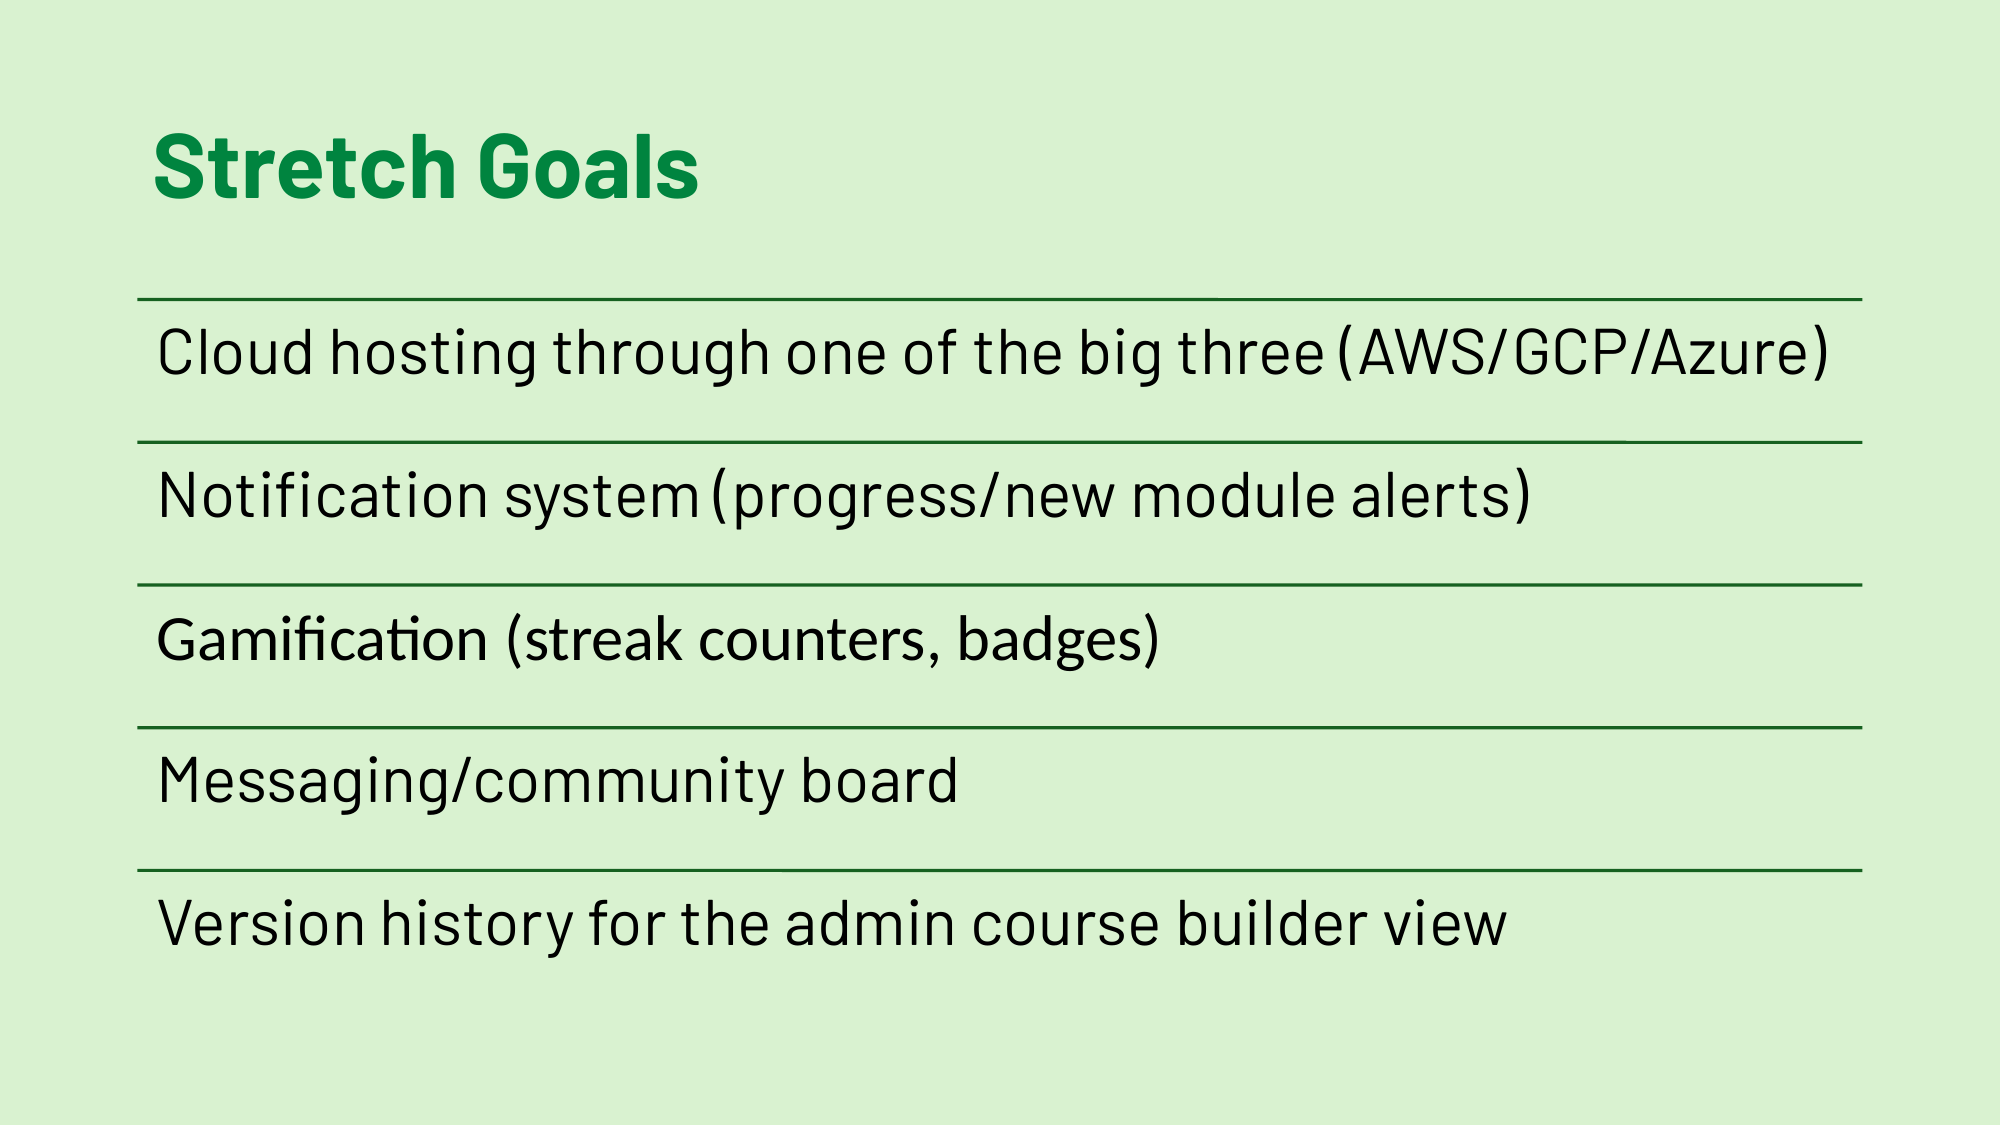

# Stretch Goals
Cloud hosting through one of the big three (AWS/GCP/Azure)
Notification system (progress/new module alerts)
Gamification (streak counters, badges)
Messaging/community board
Version history for the admin course builder view